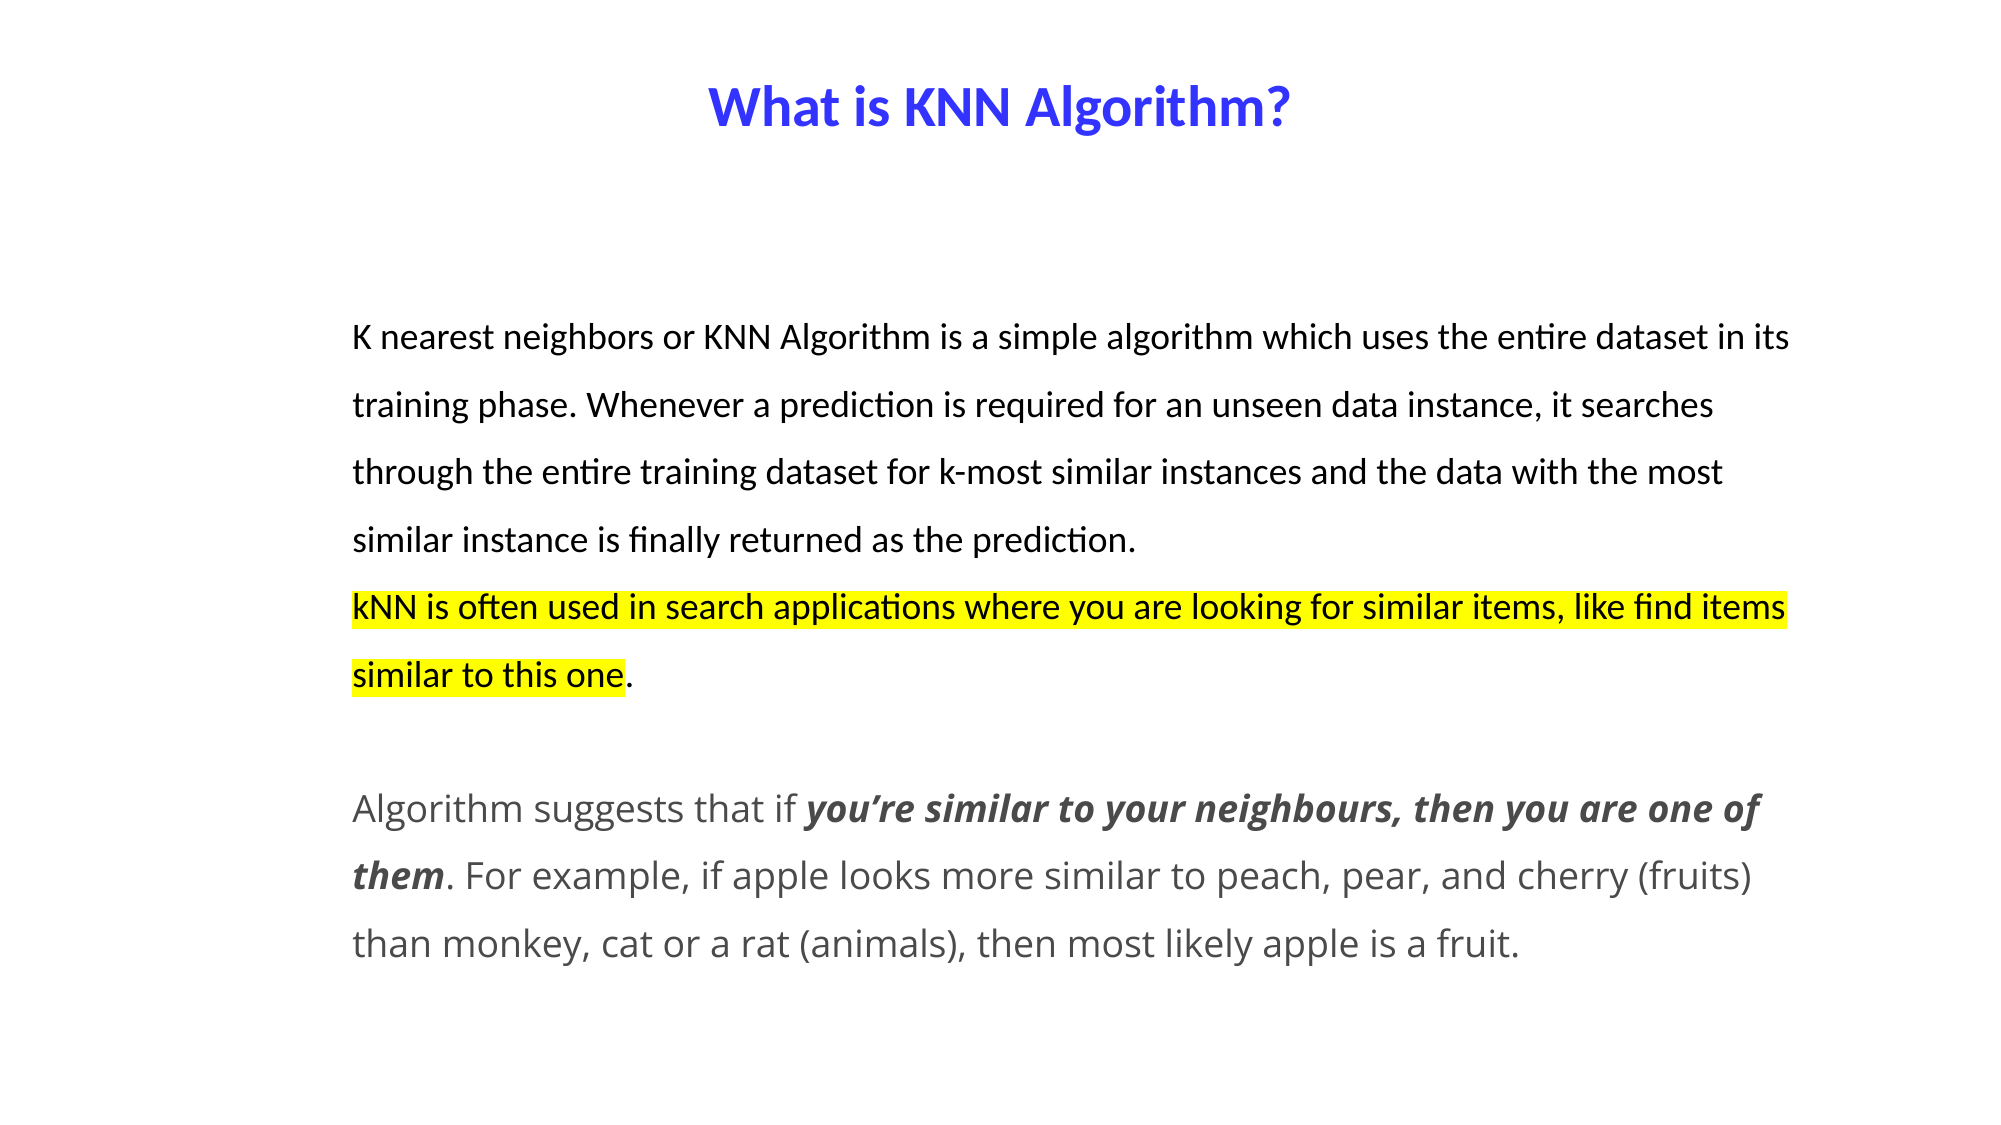

# What is KNN Algorithm?
K nearest neighbors or KNN Algorithm is a simple algorithm which uses the entire dataset in its training phase. Whenever a prediction is required for an unseen data instance, it searches through the entire training dataset for k-most similar instances and the data with the most similar instance is finally returned as the prediction.
kNN is often used in search applications where you are looking for similar items, like find items similar to this one.

Algorithm suggests that if you’re similar to your neighbours, then you are one of them. For example, if apple looks more similar to peach, pear, and cherry (fruits) than monkey, cat or a rat (animals), then most likely apple is a fruit.